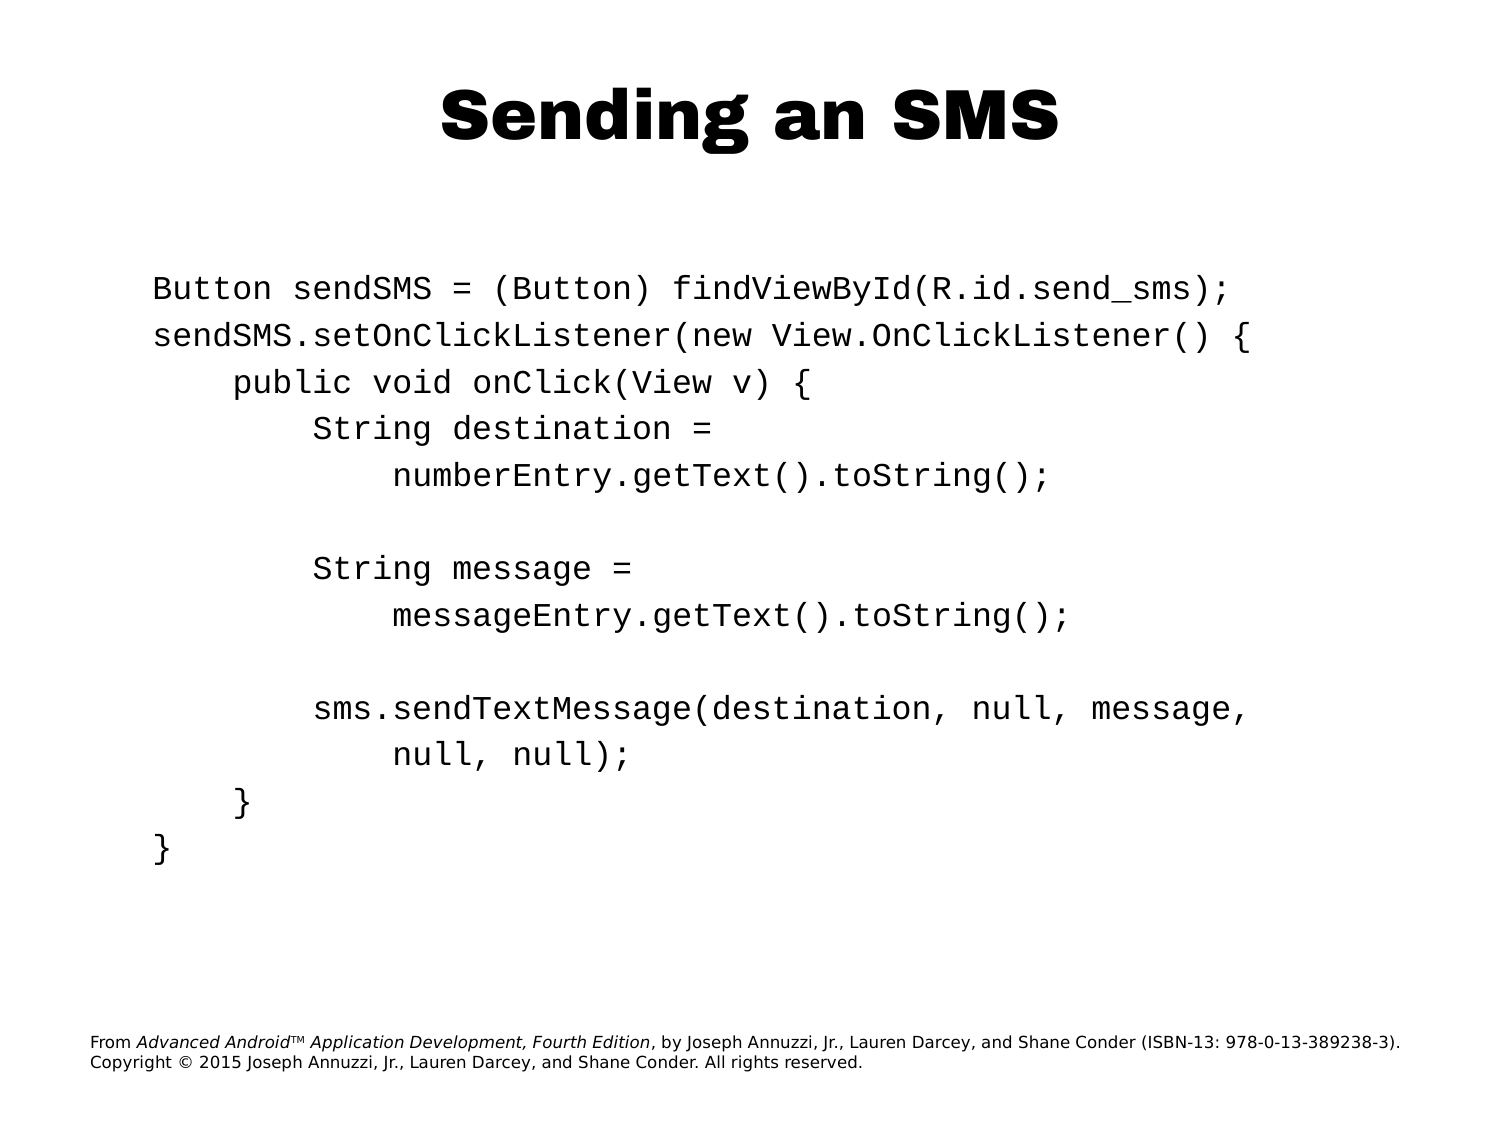

# Sending an SMS

Button sendSMS = (Button) findViewById(R.id.send_sms);
sendSMS.setOnClickListener(new View.OnClickListener() {
    public void onClick(View v) {
        String destination =
            numberEntry.getText().toString();

        String message =
            messageEntry.getText().toString();

        sms.sendTextMessage(destination, null, message,
            null, null);
    }
}
From Advanced AndroidTM Application Development, Fourth Edition, by Joseph Annuzzi, Jr., Lauren Darcey, and Shane Conder (ISBN-13: 978-0-13-389238-3). Copyright © 2015 Joseph Annuzzi, Jr., Lauren Darcey, and Shane Conder. All rights reserved.